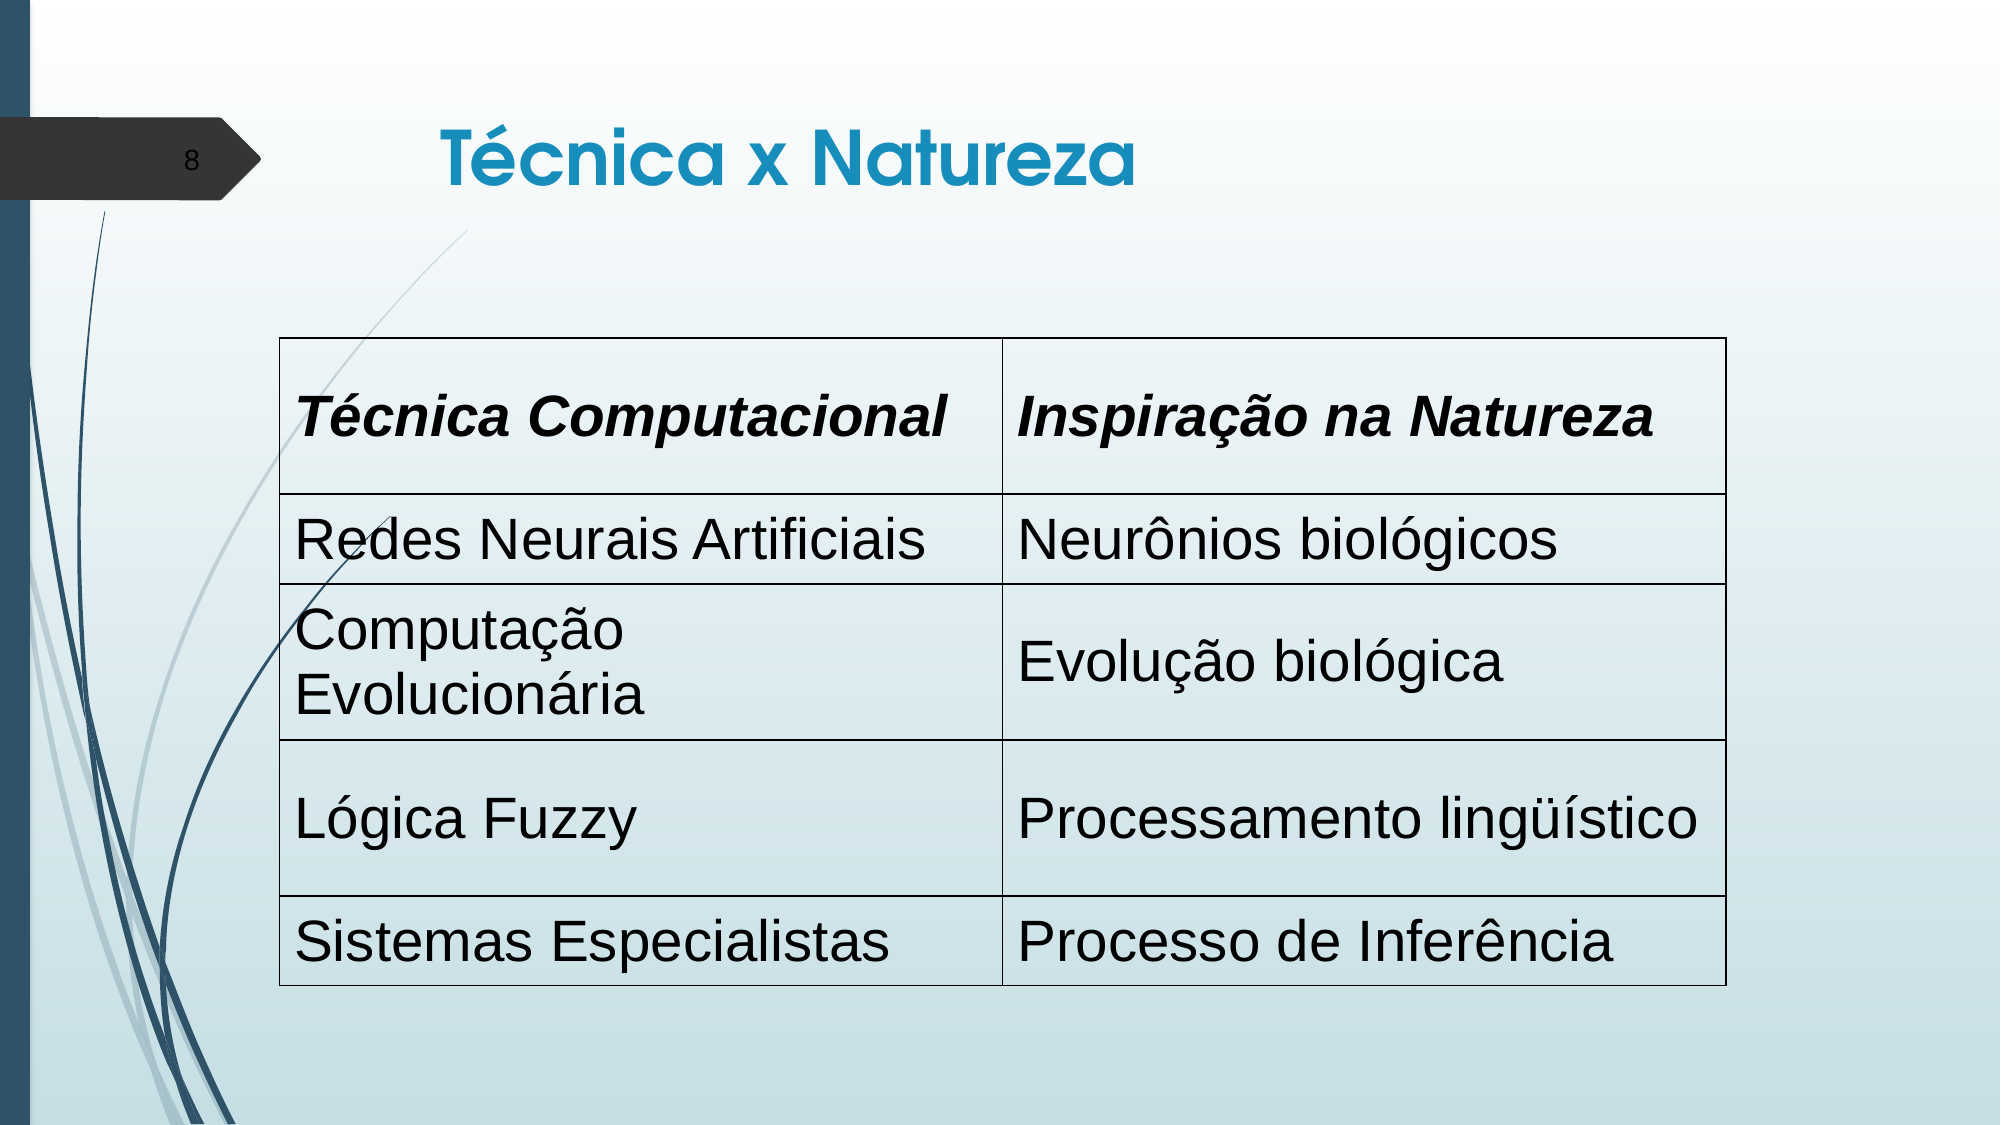

# Técnica x Natureza
8
| Técnica Computacional | Inspiração na Natureza |
| --- | --- |
| Redes Neurais Artificiais | Neurônios biológicos |
| Computação Evolucionária | Evolução biológica |
| Lógica Fuzzy | Processamento lingüístico |
| Sistemas Especialistas | Processo de Inferência |